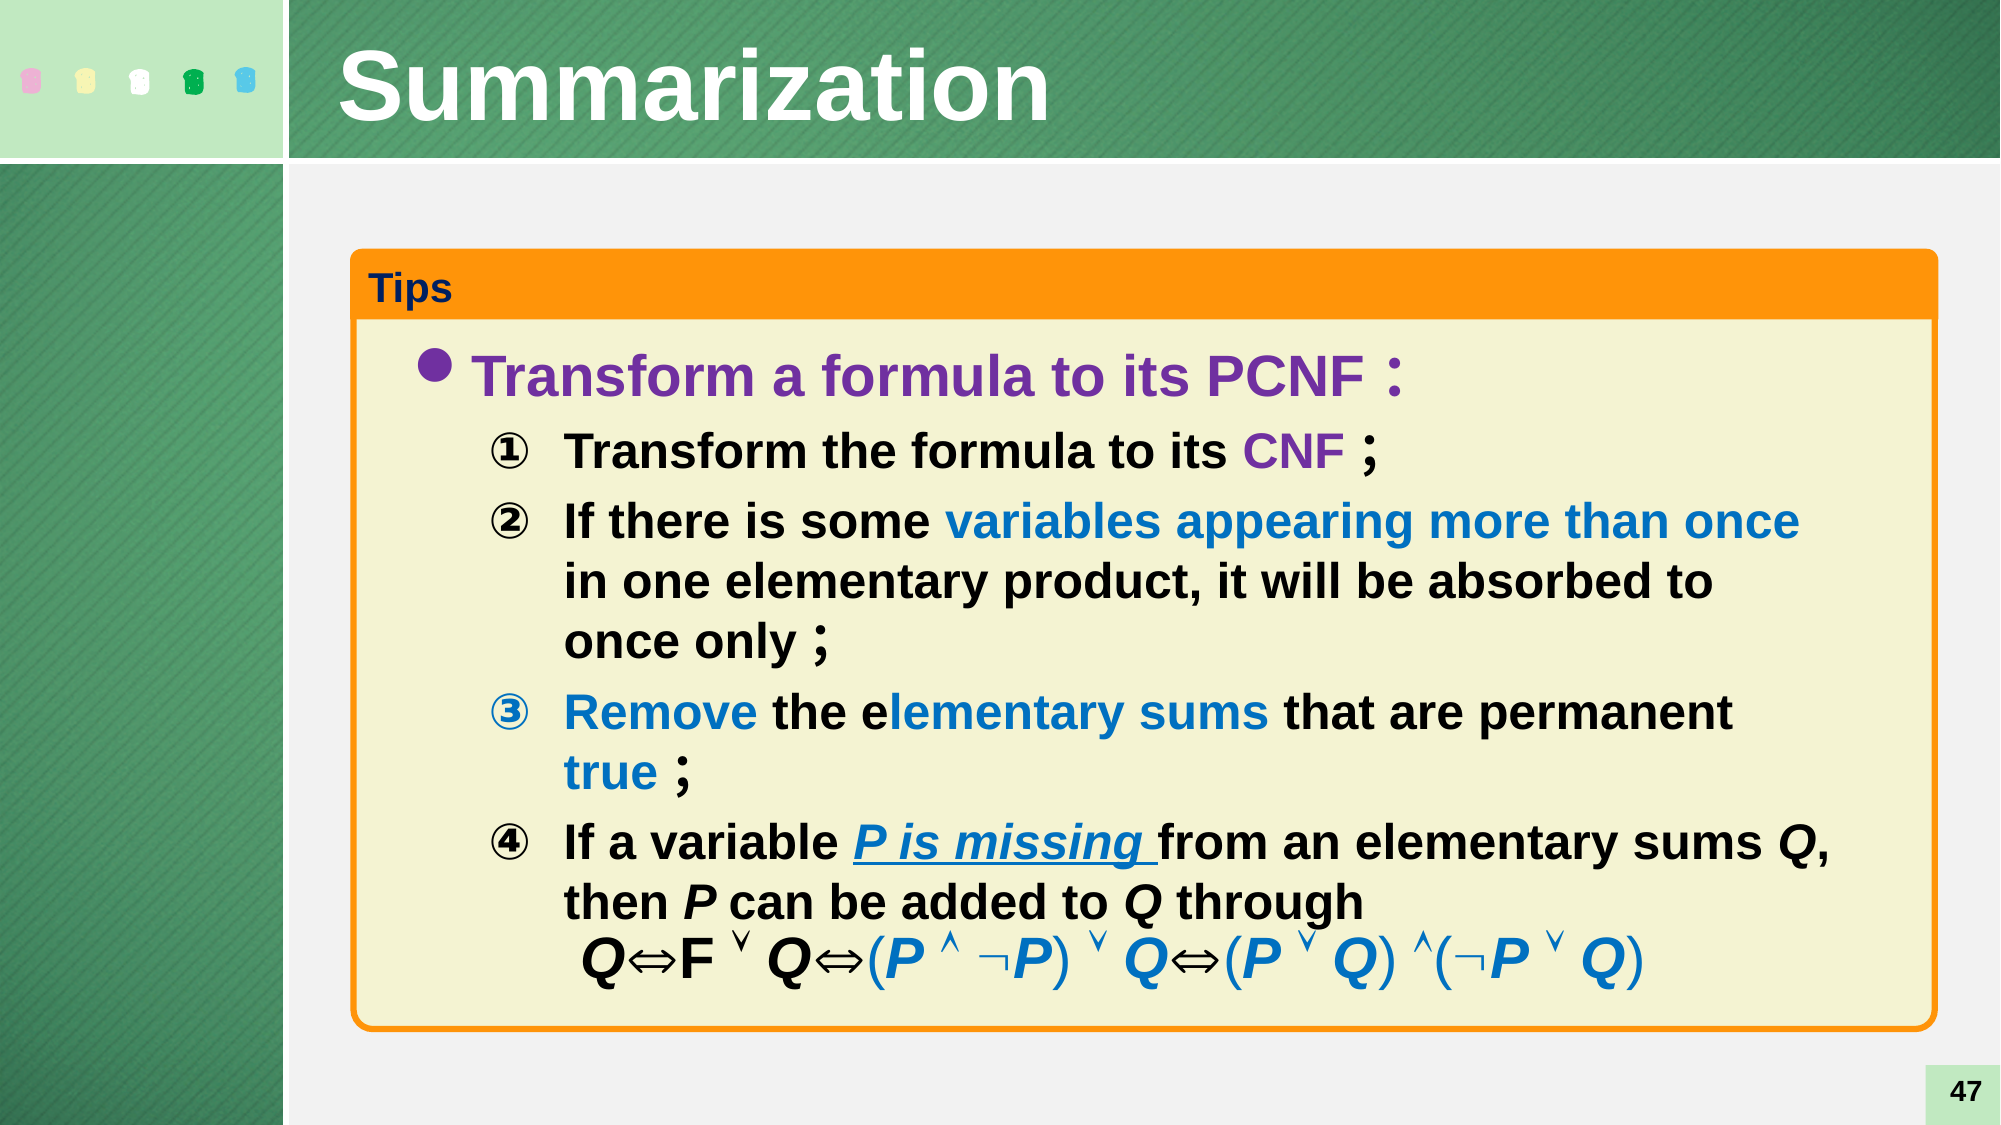

Summarization

Tips

Transform a formula to its PCNF：
Transform the formula to its CNF；
If there is some variables appearing more than once in one elementary product, it will be absorbed to once only；
Remove the elementary sums that are permanent true；
If a variable P is missing from an elementary sums Q, then P can be added to Q through
Q⇔F ∨ Q⇔(P ∧ ¬P) ∨ Q⇔(P ∨ Q) ∧(¬P ∨ Q)
47